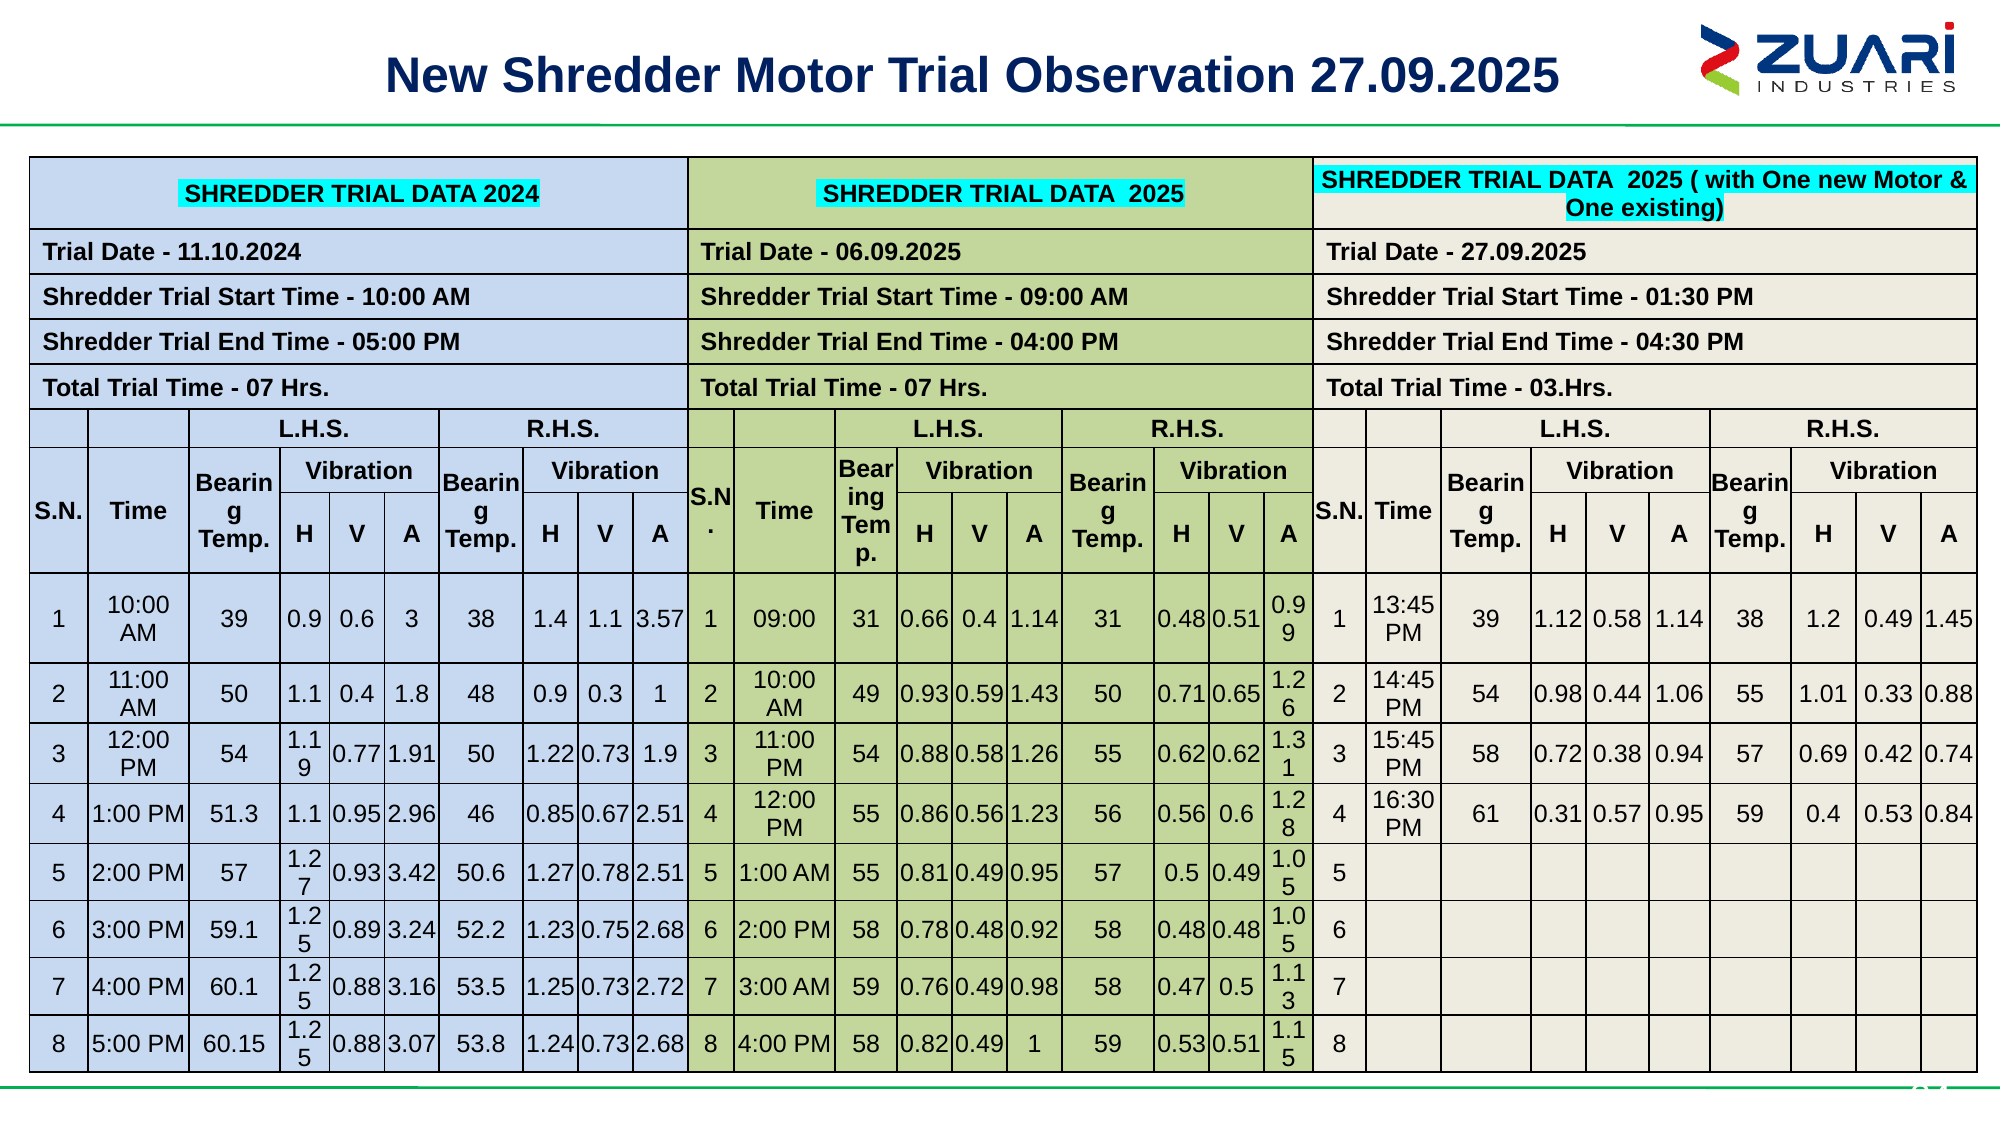

# New Shredder Motor Trial Observation 27.09.2025
| SHREDDER TRIAL DATA 2024 |  |  |  |  |  |  |  |  |  | SHREDDER TRIAL DATA 2025 |  |  |  |  |  |  |  |  |  | SHREDDER TRIAL DATA 2025 ( with One new Motor & One existing) |  |  |  |  |  |  |  |  |  |
| --- | --- | --- | --- | --- | --- | --- | --- | --- | --- | --- | --- | --- | --- | --- | --- | --- | --- | --- | --- | --- | --- | --- | --- | --- | --- | --- | --- | --- | --- |
| Trial Date - 11.10.2024 |  |  |  |  |  |  |  |  |  | Trial Date - 06.09.2025 |  |  |  |  |  |  |  |  |  | Trial Date - 27.09.2025 |  |  |  |  |  |  |  |  |  |
| Shredder Trial Start Time - 10:00 AM |  |  |  |  |  |  |  |  |  | Shredder Trial Start Time - 09:00 AM |  |  |  |  |  |  |  |  |  | Shredder Trial Start Time - 01:30 PM |  |  |  |  |  |  |  |  |  |
| Shredder Trial End Time - 05:00 PM |  |  |  |  |  |  |  |  |  | Shredder Trial End Time - 04:00 PM |  |  |  |  |  |  |  |  |  | Shredder Trial End Time - 04:30 PM |  |  |  |  |  |  |  |  |  |
| Total Trial Time - 07 Hrs. |  |  |  |  |  |  |  |  |  | Total Trial Time - 07 Hrs. |  |  |  |  |  |  |  |  |  | Total Trial Time - 03.Hrs. |  |  |  |  |  |  |  |  |  |
|  |  | L.H.S. |  |  |  | R.H.S. |  |  |  |  |  | L.H.S. |  |  |  | R.H.S. |  |  |  |  |  | L.H.S. |  |  |  | R.H.S. |  |  |  |
| S.N. | Time | Bearing Temp. | Vibration |  |  | Bearing Temp. | Vibration |  |  | S.N. | Time | Bearing Temp. | Vibration |  |  | Bearing Temp. | Vibration |  |  | S.N. | Time | Bearing Temp. | Vibration |  |  | Bearing Temp. | Vibration |  |  |
|  |  |  | H | V | A |  | H | V | A |  |  |  | H | V | A |  | H | V | A |  |  |  | H | V | A |  | H | V | A |
| 1 | 10:00 AM | 39 | 0.9 | 0.6 | 3 | 38 | 1.4 | 1.1 | 3.57 | 1 | 09:00 | 31 | 0.66 | 0.4 | 1.14 | 31 | 0.48 | 0.51 | 0.99 | 1 | 13:45 PM | 39 | 1.12 | 0.58 | 1.14 | 38 | 1.2 | 0.49 | 1.45 |
| 2 | 11:00 AM | 50 | 1.1 | 0.4 | 1.8 | 48 | 0.9 | 0.3 | 1 | 2 | 10:00 AM | 49 | 0.93 | 0.59 | 1.43 | 50 | 0.71 | 0.65 | 1.26 | 2 | 14:45 PM | 54 | 0.98 | 0.44 | 1.06 | 55 | 1.01 | 0.33 | 0.88 |
| 3 | 12:00 PM | 54 | 1.19 | 0.77 | 1.91 | 50 | 1.22 | 0.73 | 1.9 | 3 | 11:00 PM | 54 | 0.88 | 0.58 | 1.26 | 55 | 0.62 | 0.62 | 1.31 | 3 | 15:45 PM | 58 | 0.72 | 0.38 | 0.94 | 57 | 0.69 | 0.42 | 0.74 |
| 4 | 1:00 PM | 51.3 | 1.1 | 0.95 | 2.96 | 46 | 0.85 | 0.67 | 2.51 | 4 | 12:00 PM | 55 | 0.86 | 0.56 | 1.23 | 56 | 0.56 | 0.6 | 1.28 | 4 | 16:30 PM | 61 | 0.31 | 0.57 | 0.95 | 59 | 0.4 | 0.53 | 0.84 |
| 5 | 2:00 PM | 57 | 1.27 | 0.93 | 3.42 | 50.6 | 1.27 | 0.78 | 2.51 | 5 | 1:00 AM | 55 | 0.81 | 0.49 | 0.95 | 57 | 0.5 | 0.49 | 1.05 | 5 |  |  |  |  |  |  |  |  |  |
| 6 | 3:00 PM | 59.1 | 1.25 | 0.89 | 3.24 | 52.2 | 1.23 | 0.75 | 2.68 | 6 | 2:00 PM | 58 | 0.78 | 0.48 | 0.92 | 58 | 0.48 | 0.48 | 1.05 | 6 |  |  |  |  |  |  |  |  |  |
| 7 | 4:00 PM | 60.1 | 1.25 | 0.88 | 3.16 | 53.5 | 1.25 | 0.73 | 2.72 | 7 | 3:00 AM | 59 | 0.76 | 0.49 | 0.98 | 58 | 0.47 | 0.5 | 1.13 | 7 |  |  |  |  |  |  |  |  |  |
| 8 | 5:00 PM | 60.15 | 1.25 | 0.88 | 3.07 | 53.8 | 1.24 | 0.73 | 2.68 | 8 | 4:00 PM | 58 | 0.82 | 0.49 | 1 | 59 | 0.53 | 0.51 | 1.15 | 8 |  |  |  |  |  |  |  |  |  |
34